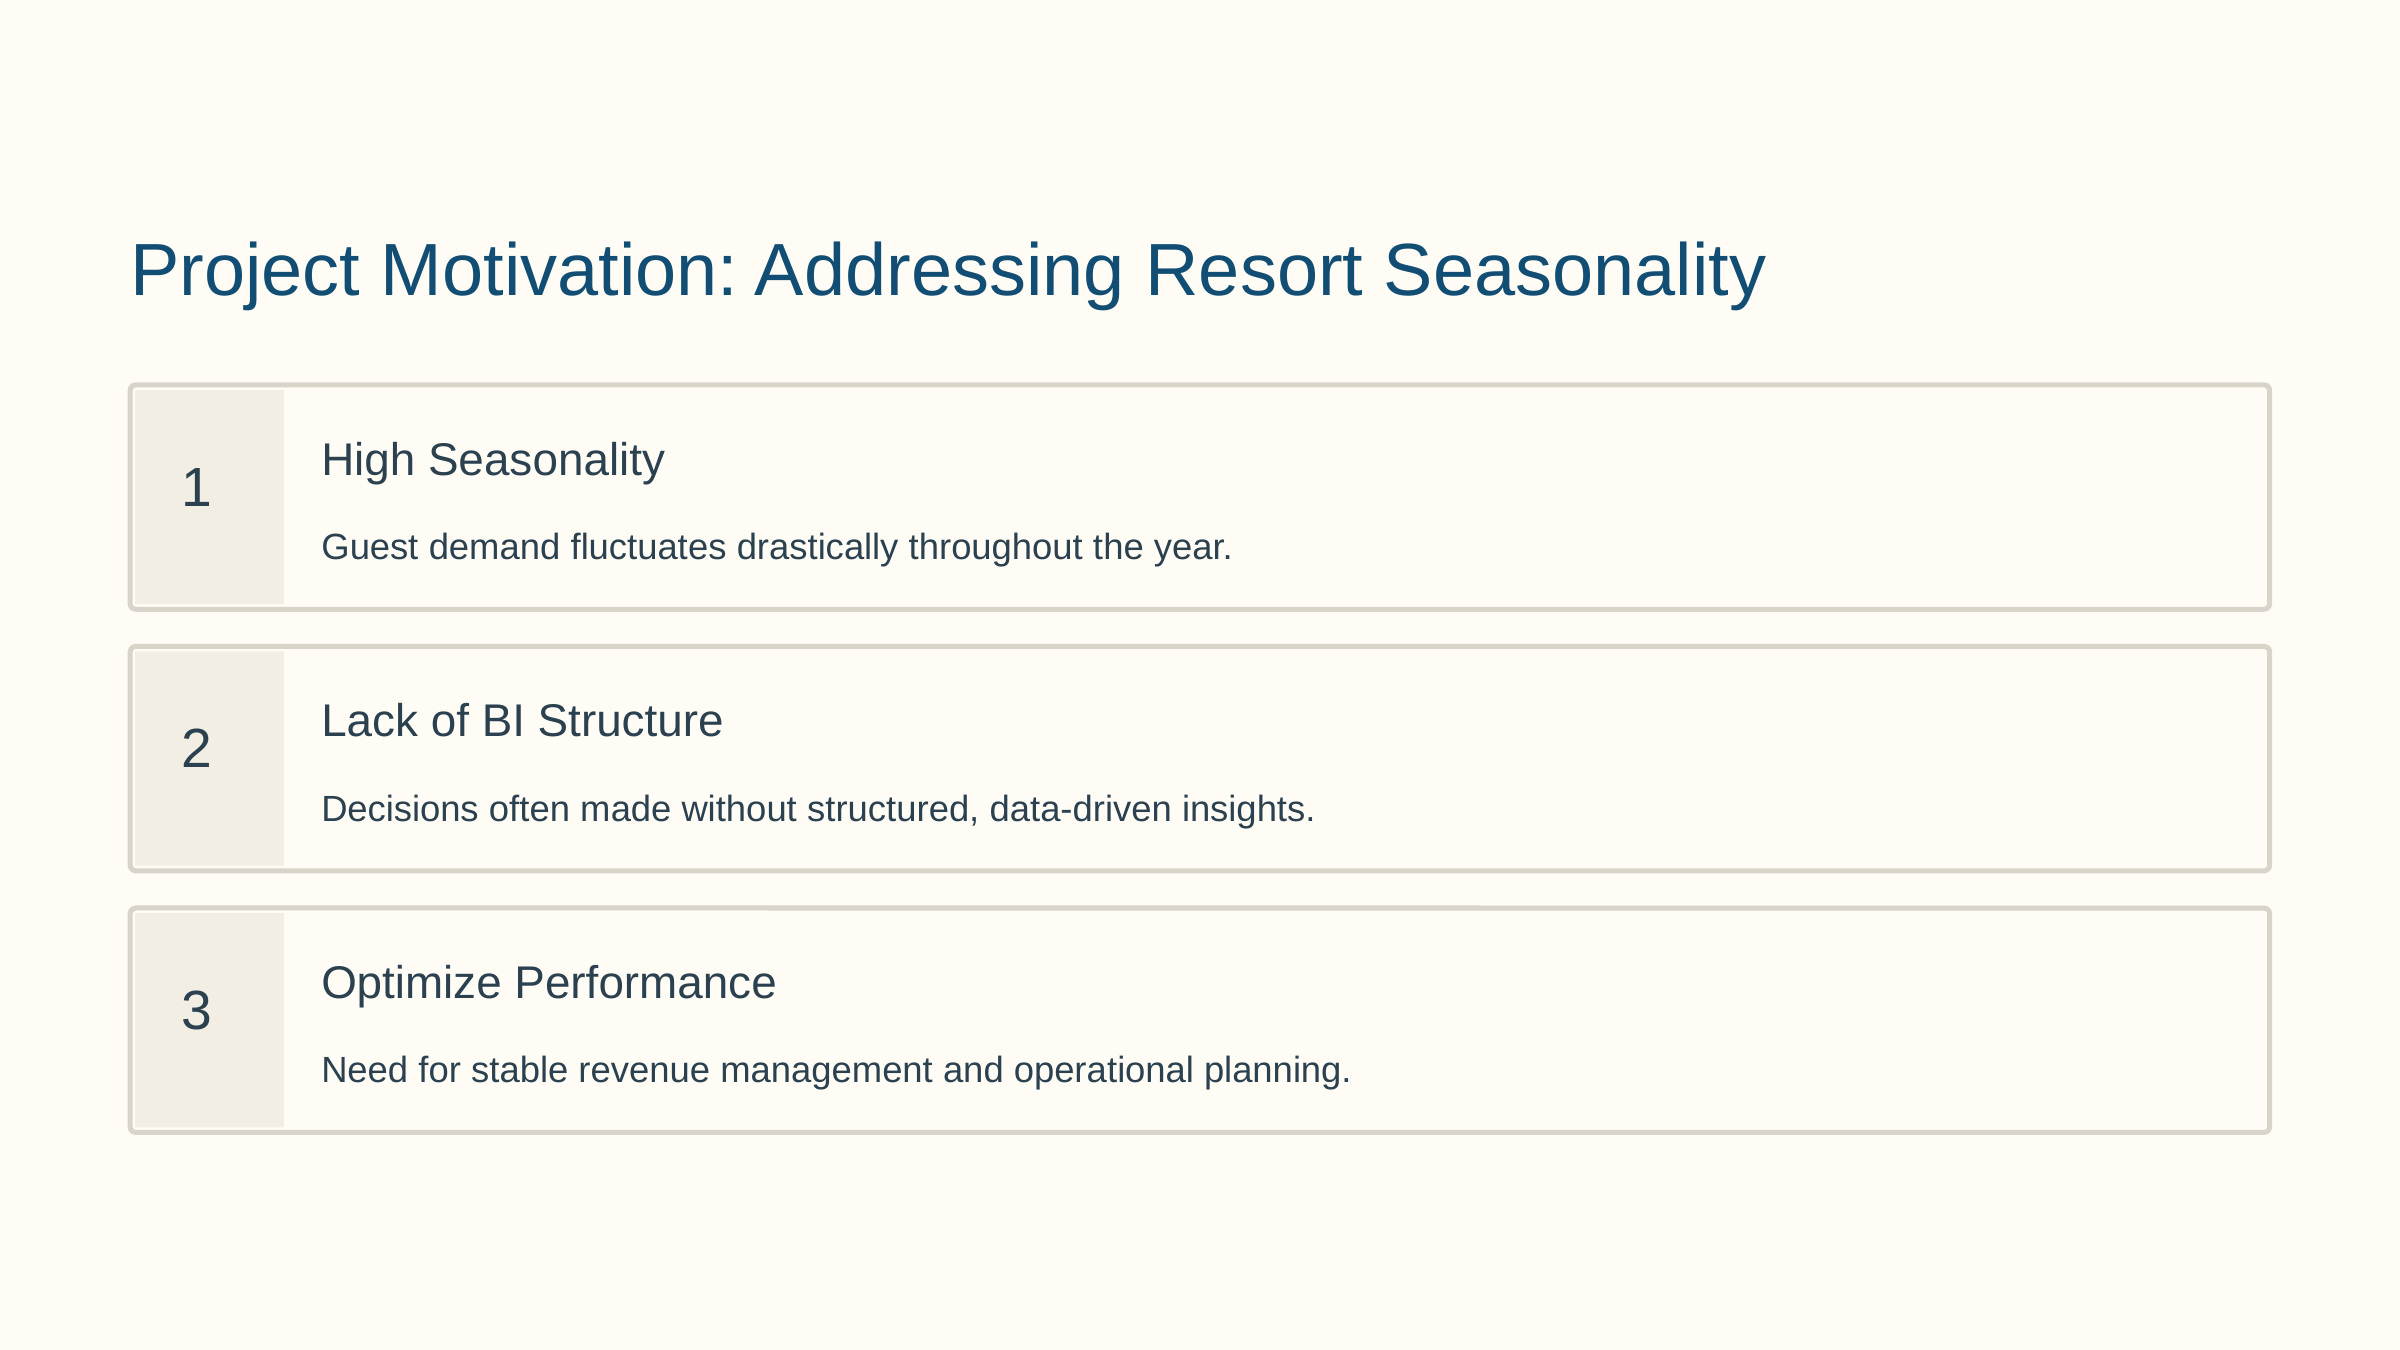

Project Motivation: Addressing Resort Seasonality

High Seasonality
1
Guest demand fluctuates drastically throughout the year.

Lack of BI Structure
2
Decisions often made without structured, data-driven insights.

Optimize Performance
3
Need for stable revenue management and operational planning.